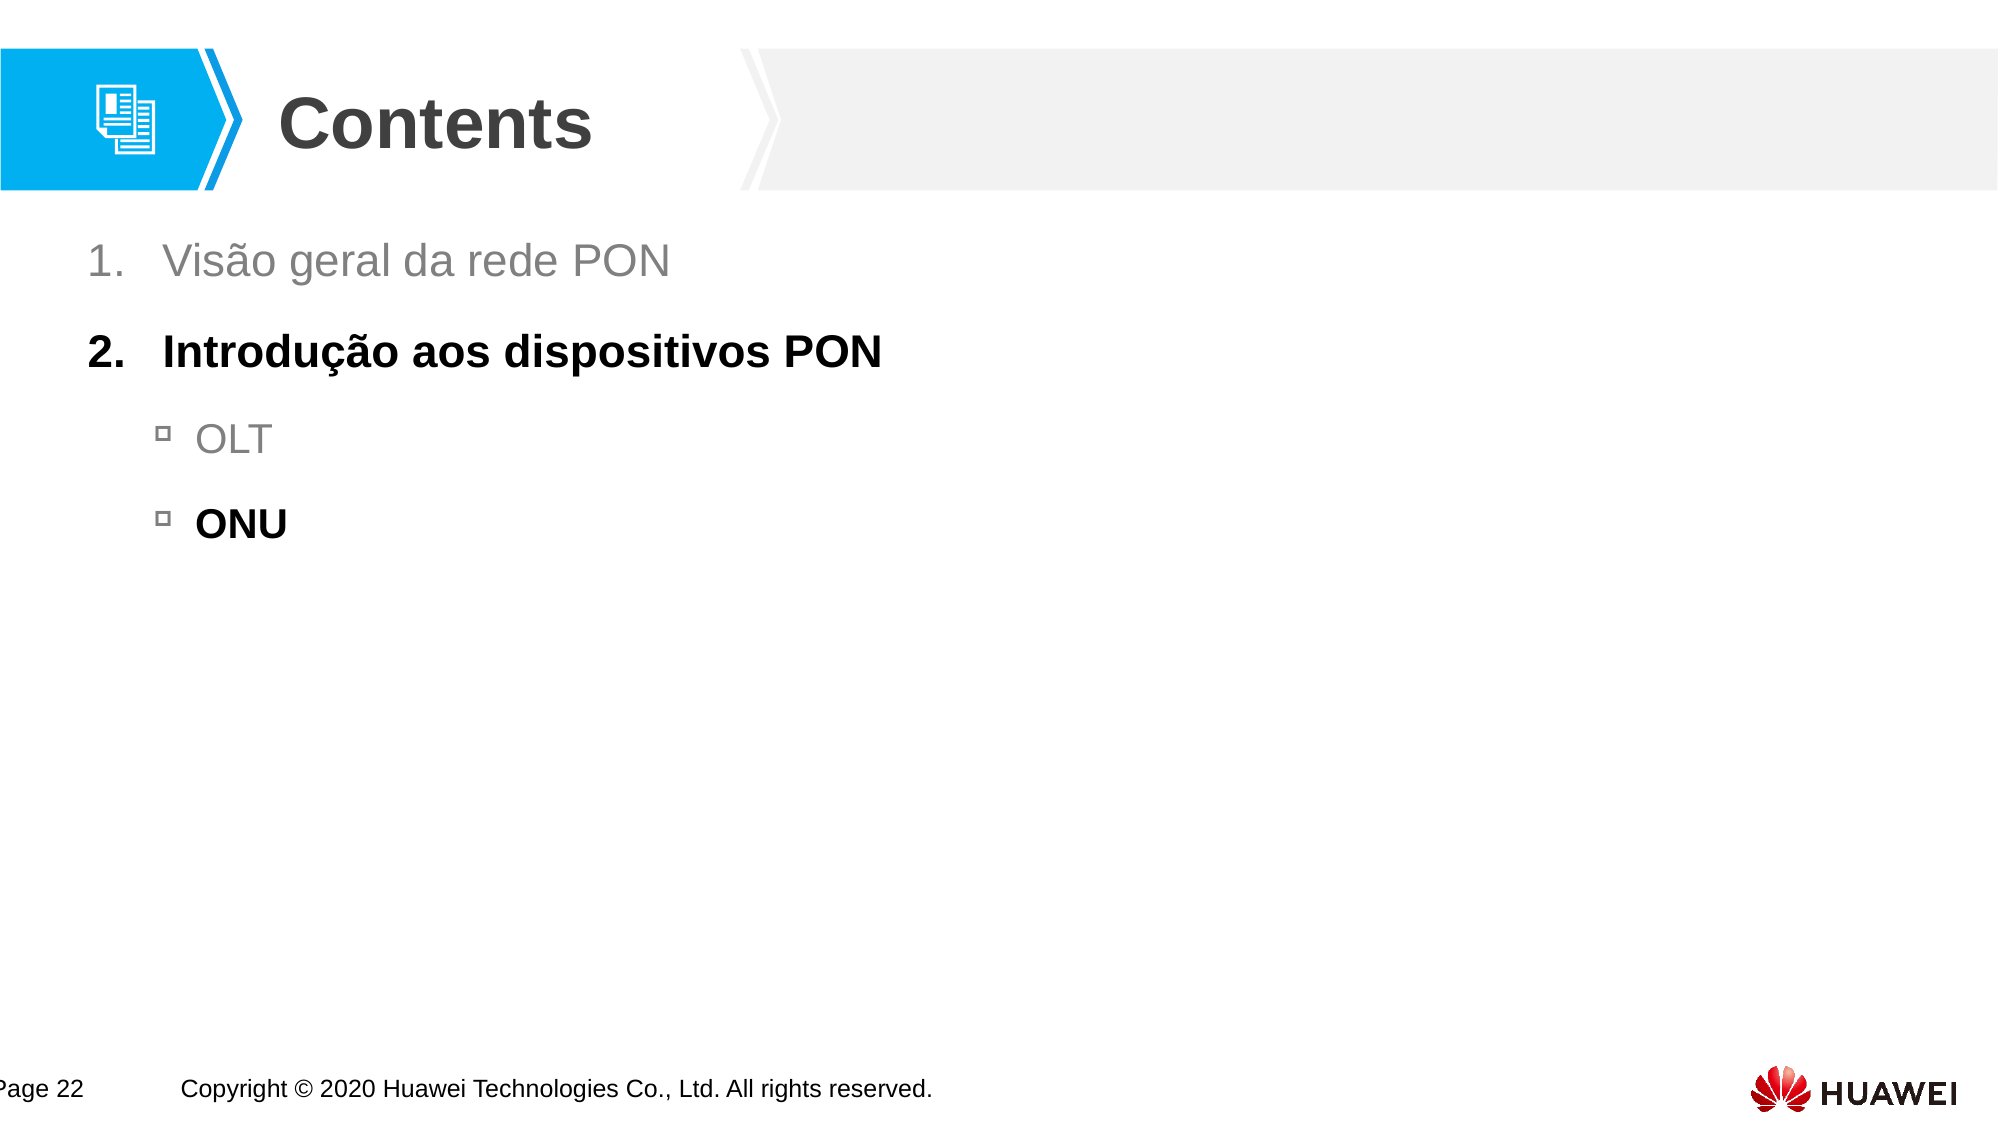

Visão geral da rede PON
Introdução aos dispositivos PON
OLT
ONU